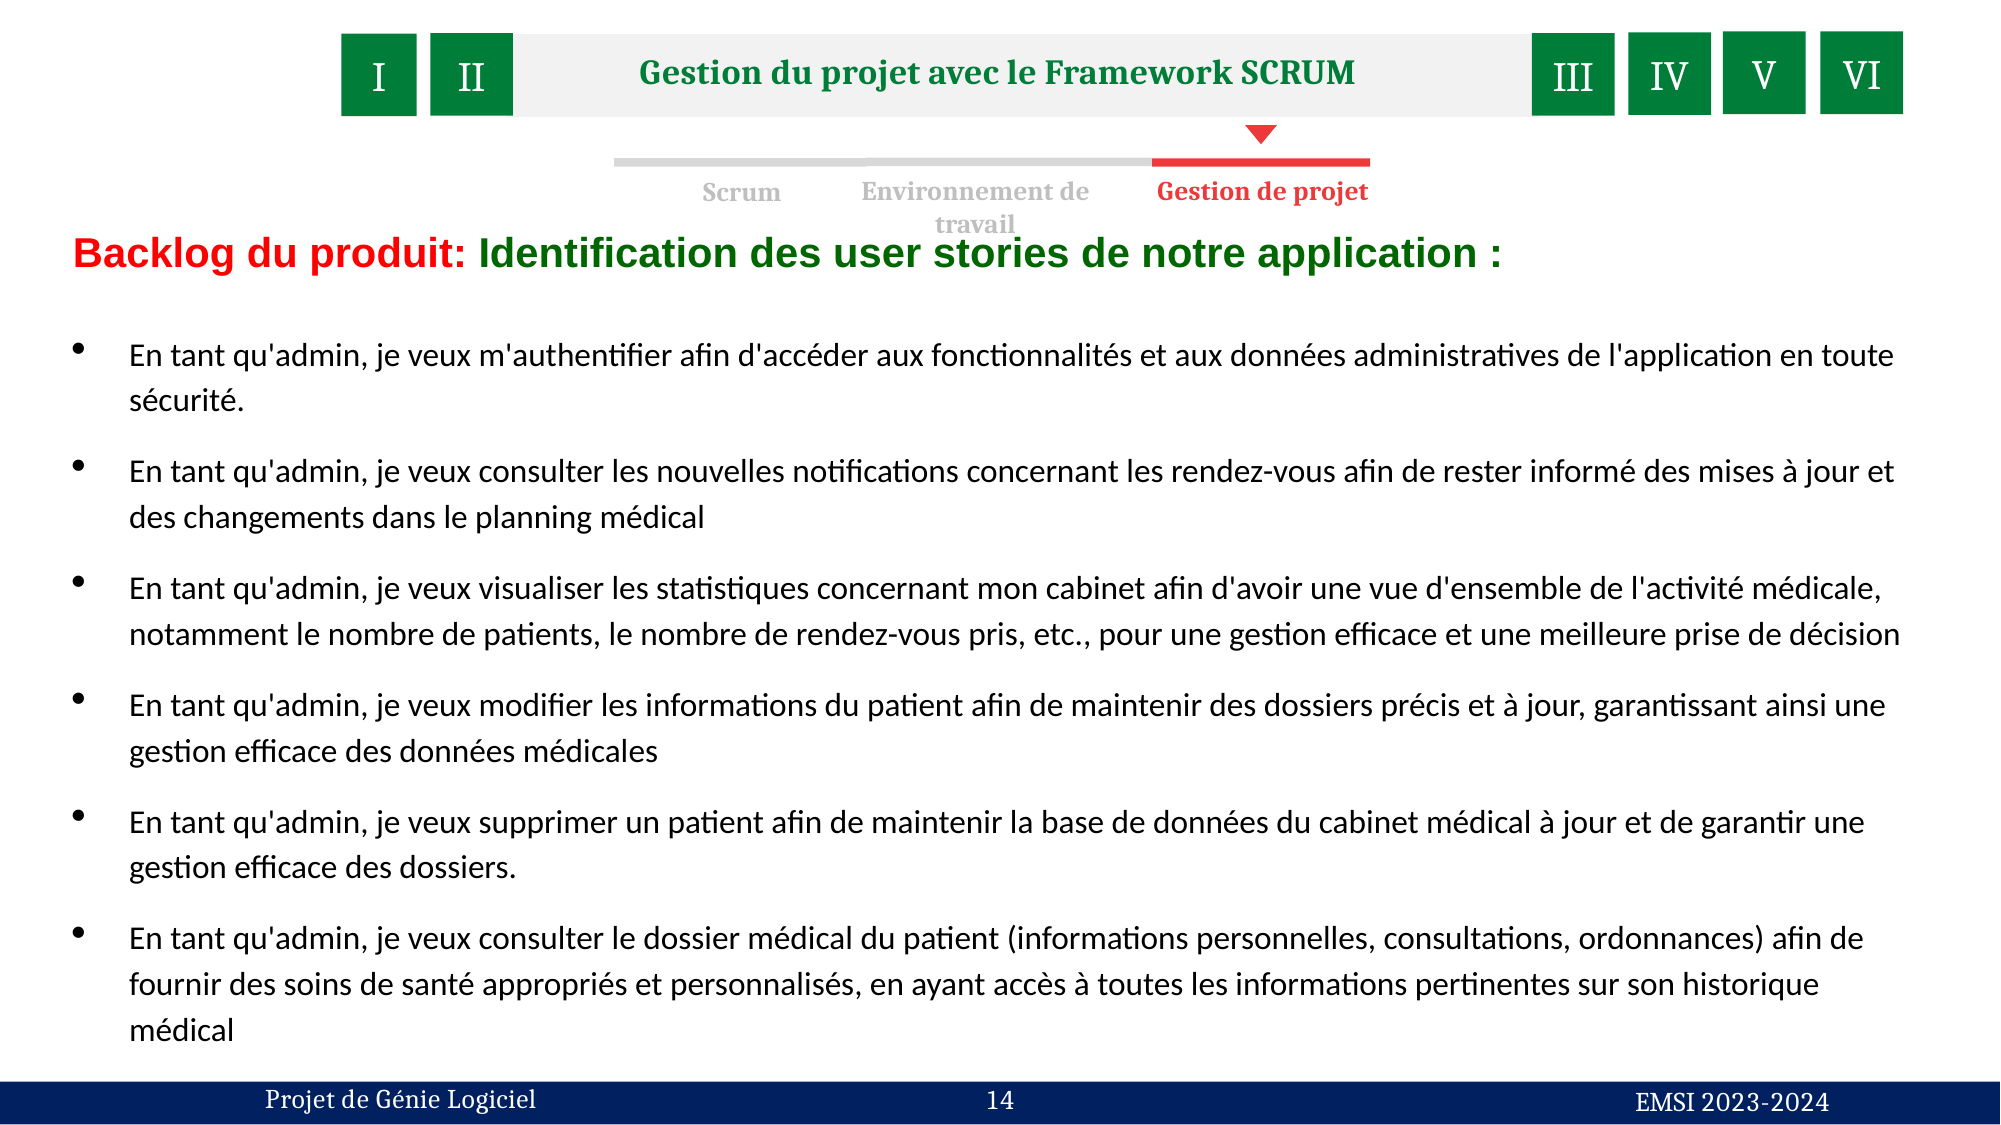

V
VI
IV
II
III
I

Gestion du projet avec le Framework SCRUM

Gestion de projet
Environnement de travail
Scrum
Backlog du produit: Identification des user stories de notre application :
En tant qu'admin, je veux m'authentifier afin d'accéder aux fonctionnalités et aux données administratives de l'application en toute sécurité.
En tant qu'admin, je veux consulter les nouvelles notifications concernant les rendez-vous afin de rester informé des mises à jour et des changements dans le planning médical
En tant qu'admin, je veux visualiser les statistiques concernant mon cabinet afin d'avoir une vue d'ensemble de l'activité médicale, notamment le nombre de patients, le nombre de rendez-vous pris, etc., pour une gestion efficace et une meilleure prise de décision
En tant qu'admin, je veux modifier les informations du patient afin de maintenir des dossiers précis et à jour, garantissant ainsi une gestion efficace des données médicales
En tant qu'admin, je veux supprimer un patient afin de maintenir la base de données du cabinet médical à jour et de garantir une gestion efficace des dossiers.
En tant qu'admin, je veux consulter le dossier médical du patient (informations personnelles, consultations, ordonnances) afin de fournir des soins de santé appropriés et personnalisés, en ayant accès à toutes les informations pertinentes sur son historique médical

Projet de Génie Logiciel
14
EMSI 2023-2024